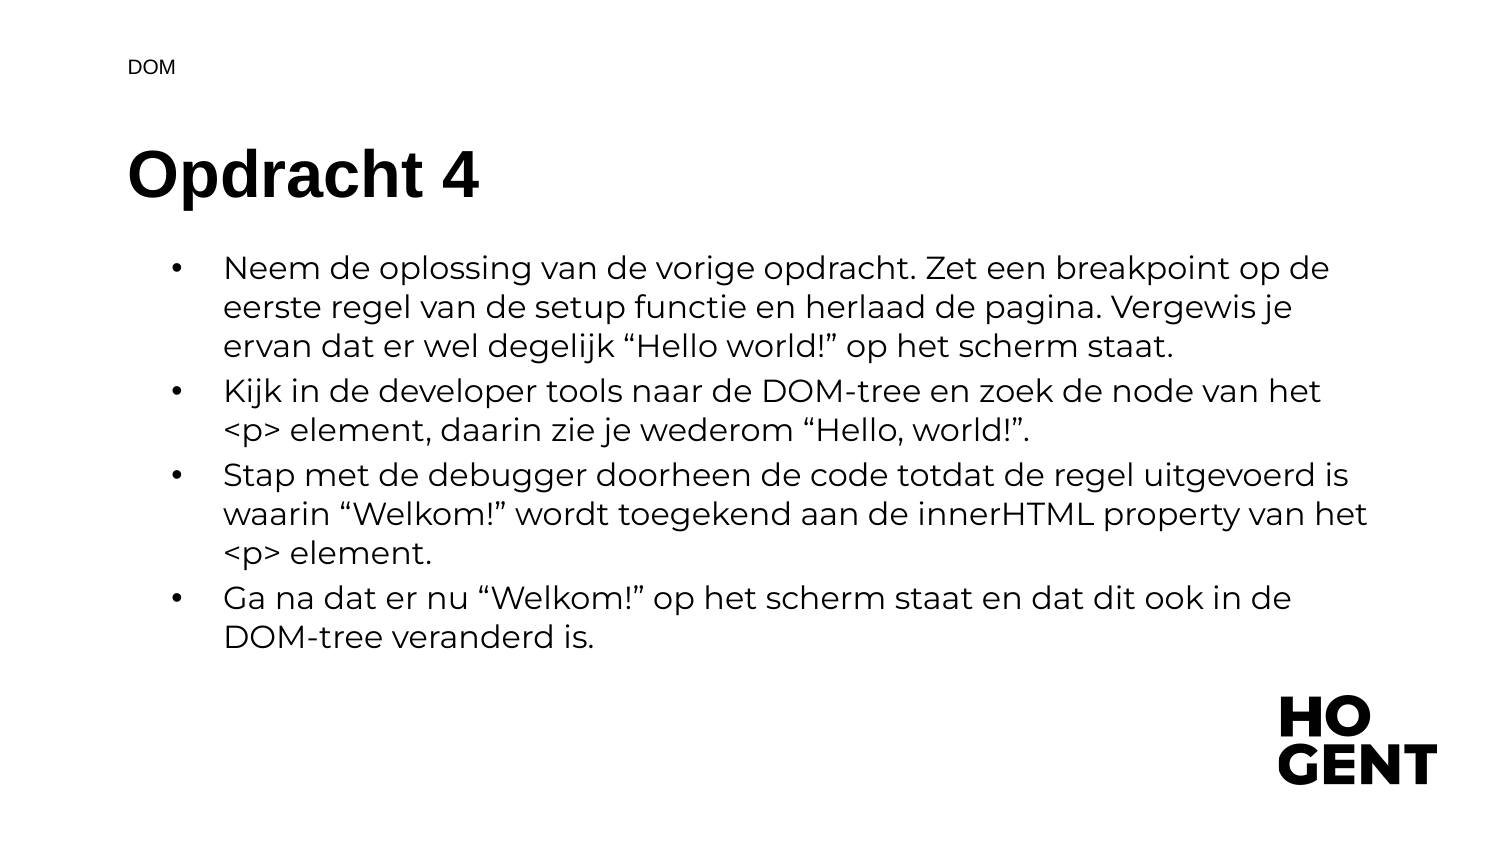

DOM
Opdracht 4
Neem de oplossing van de vorige opdracht. Zet een breakpoint op de eerste regel van de setup functie en herlaad de pagina. Vergewis je ervan dat er wel degelijk “Hello world!” op het scherm staat.
Kijk in de developer tools naar de DOM-tree en zoek de node van het <p> element, daarin zie je wederom “Hello, world!”.
Stap met de debugger doorheen de code totdat de regel uitgevoerd is waarin “Welkom!” wordt toegekend aan de innerHTML property van het <p> element.
Ga na dat er nu “Welkom!” op het scherm staat en dat dit ook in de DOM-tree veranderd is.